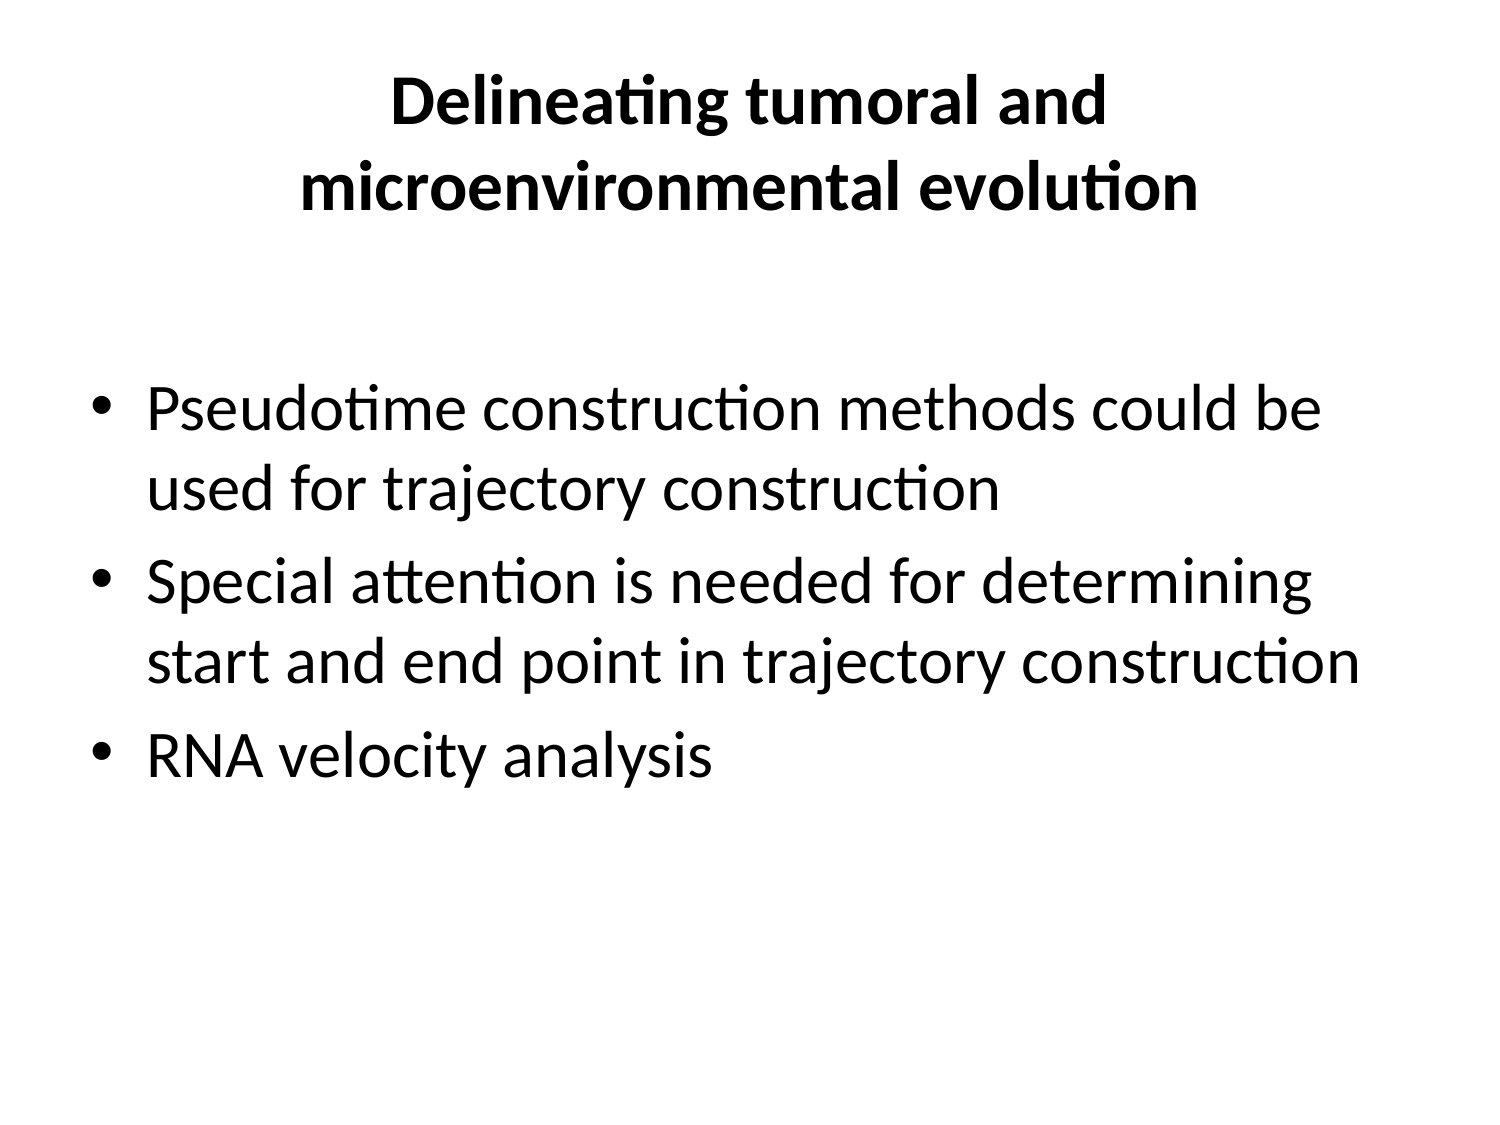

# Delineating tumoral and microenvironmental evolution
Pseudotime construction methods could be used for trajectory construction
Special attention is needed for determining start and end point in trajectory construction
RNA velocity analysis